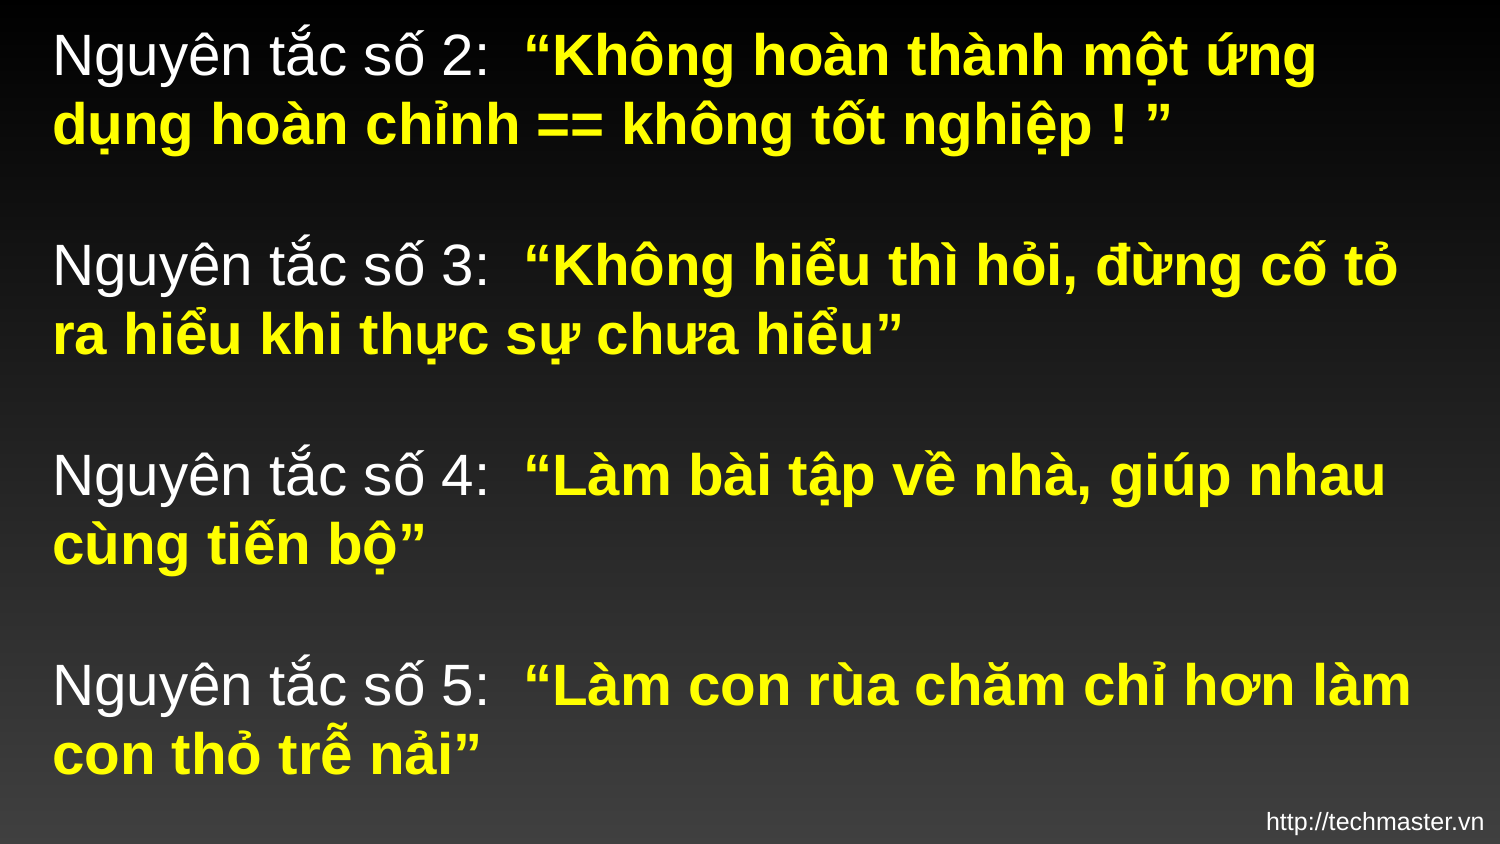

Nguyên tắc số 2:  “Không hoàn thành một ứng dụng hoàn chỉnh == không tốt nghiệp ! ”

Nguyên tắc số 3:  “Không hiểu thì hỏi, đừng cố tỏ ra hiểu khi thực sự chưa hiểu”

Nguyên tắc số 4:  “Làm bài tập về nhà, giúp nhau cùng tiến bộ”

Nguyên tắc số 5:  “Làm con rùa chăm chỉ hơn làm con thỏ trễ nải”